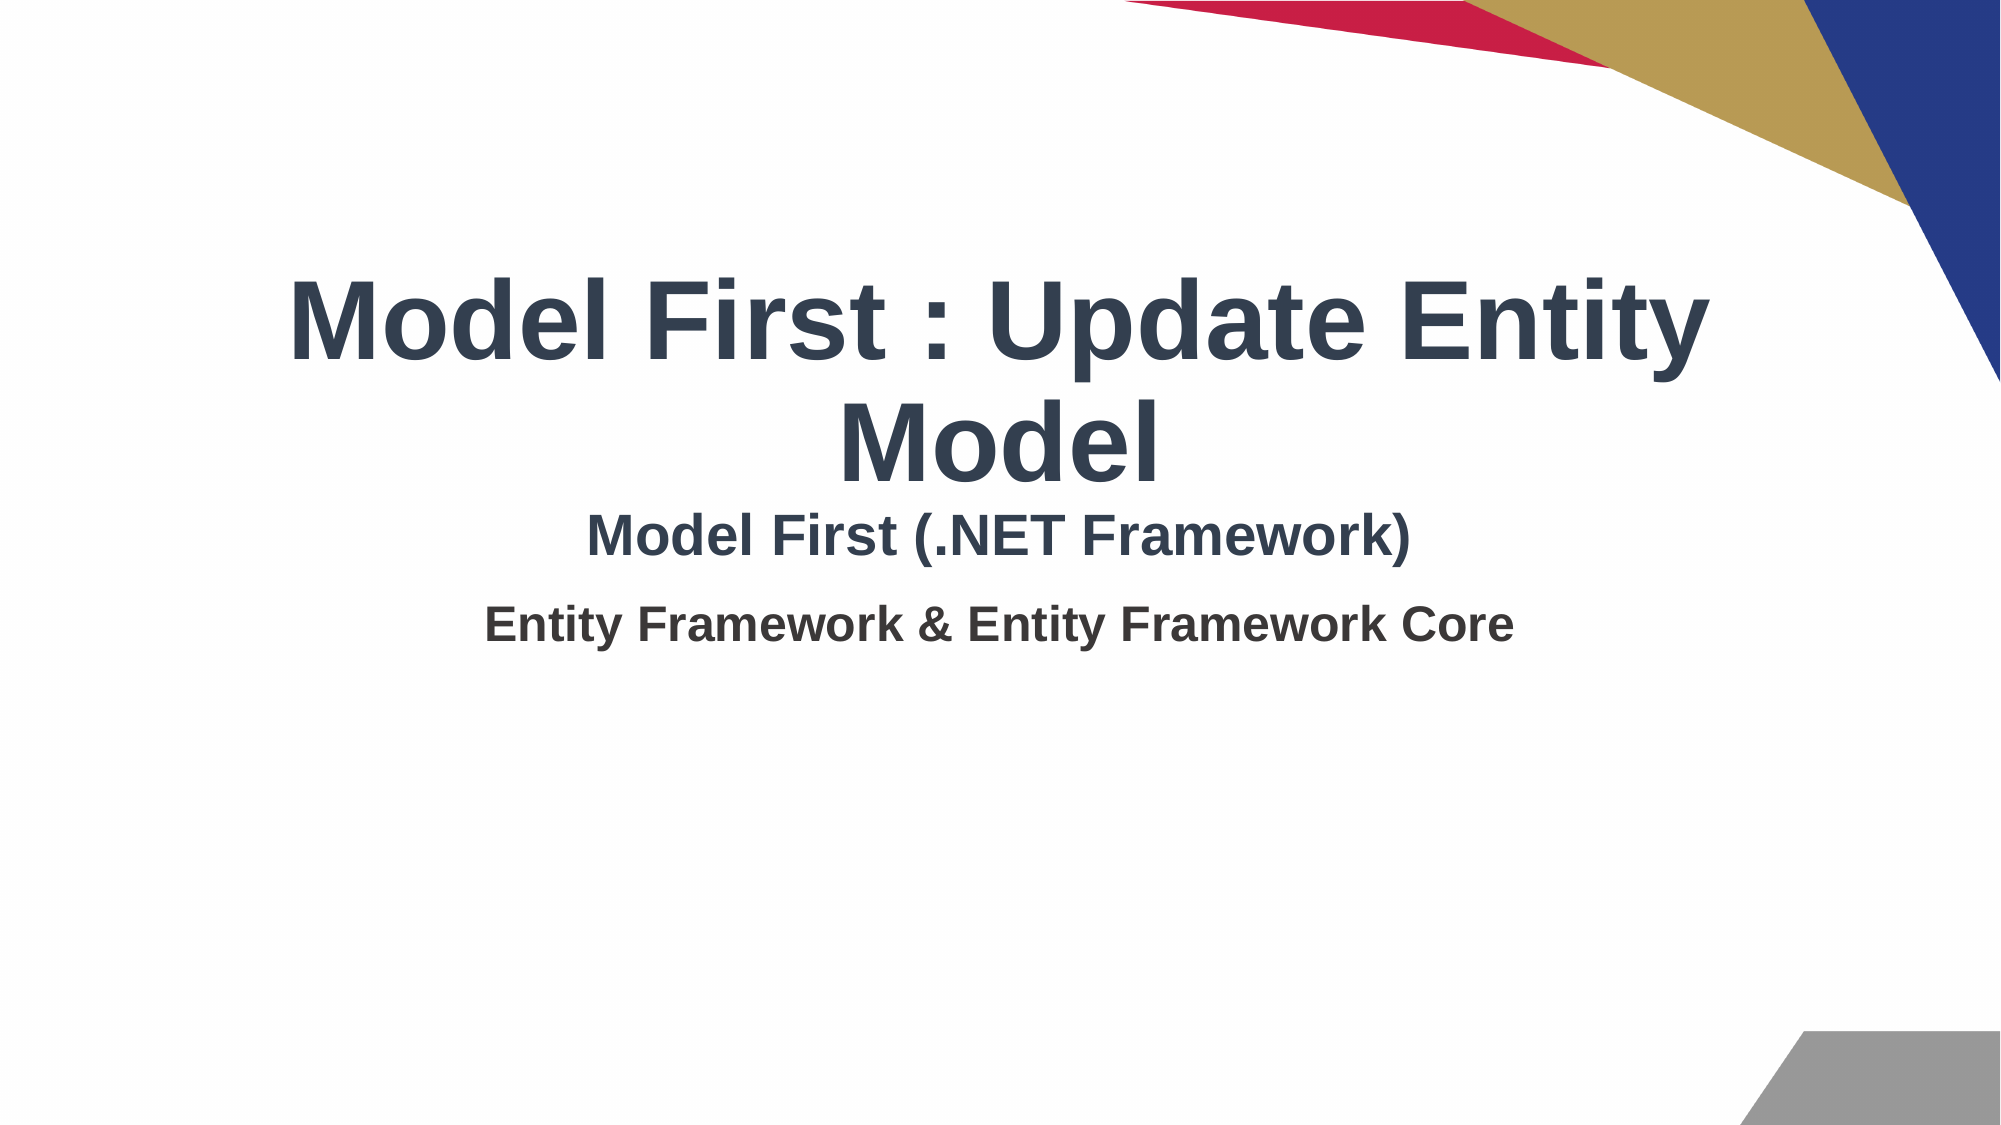

# Model First : Update Entity Model Model First (.NET Framework)
Entity Framework & Entity Framework Core